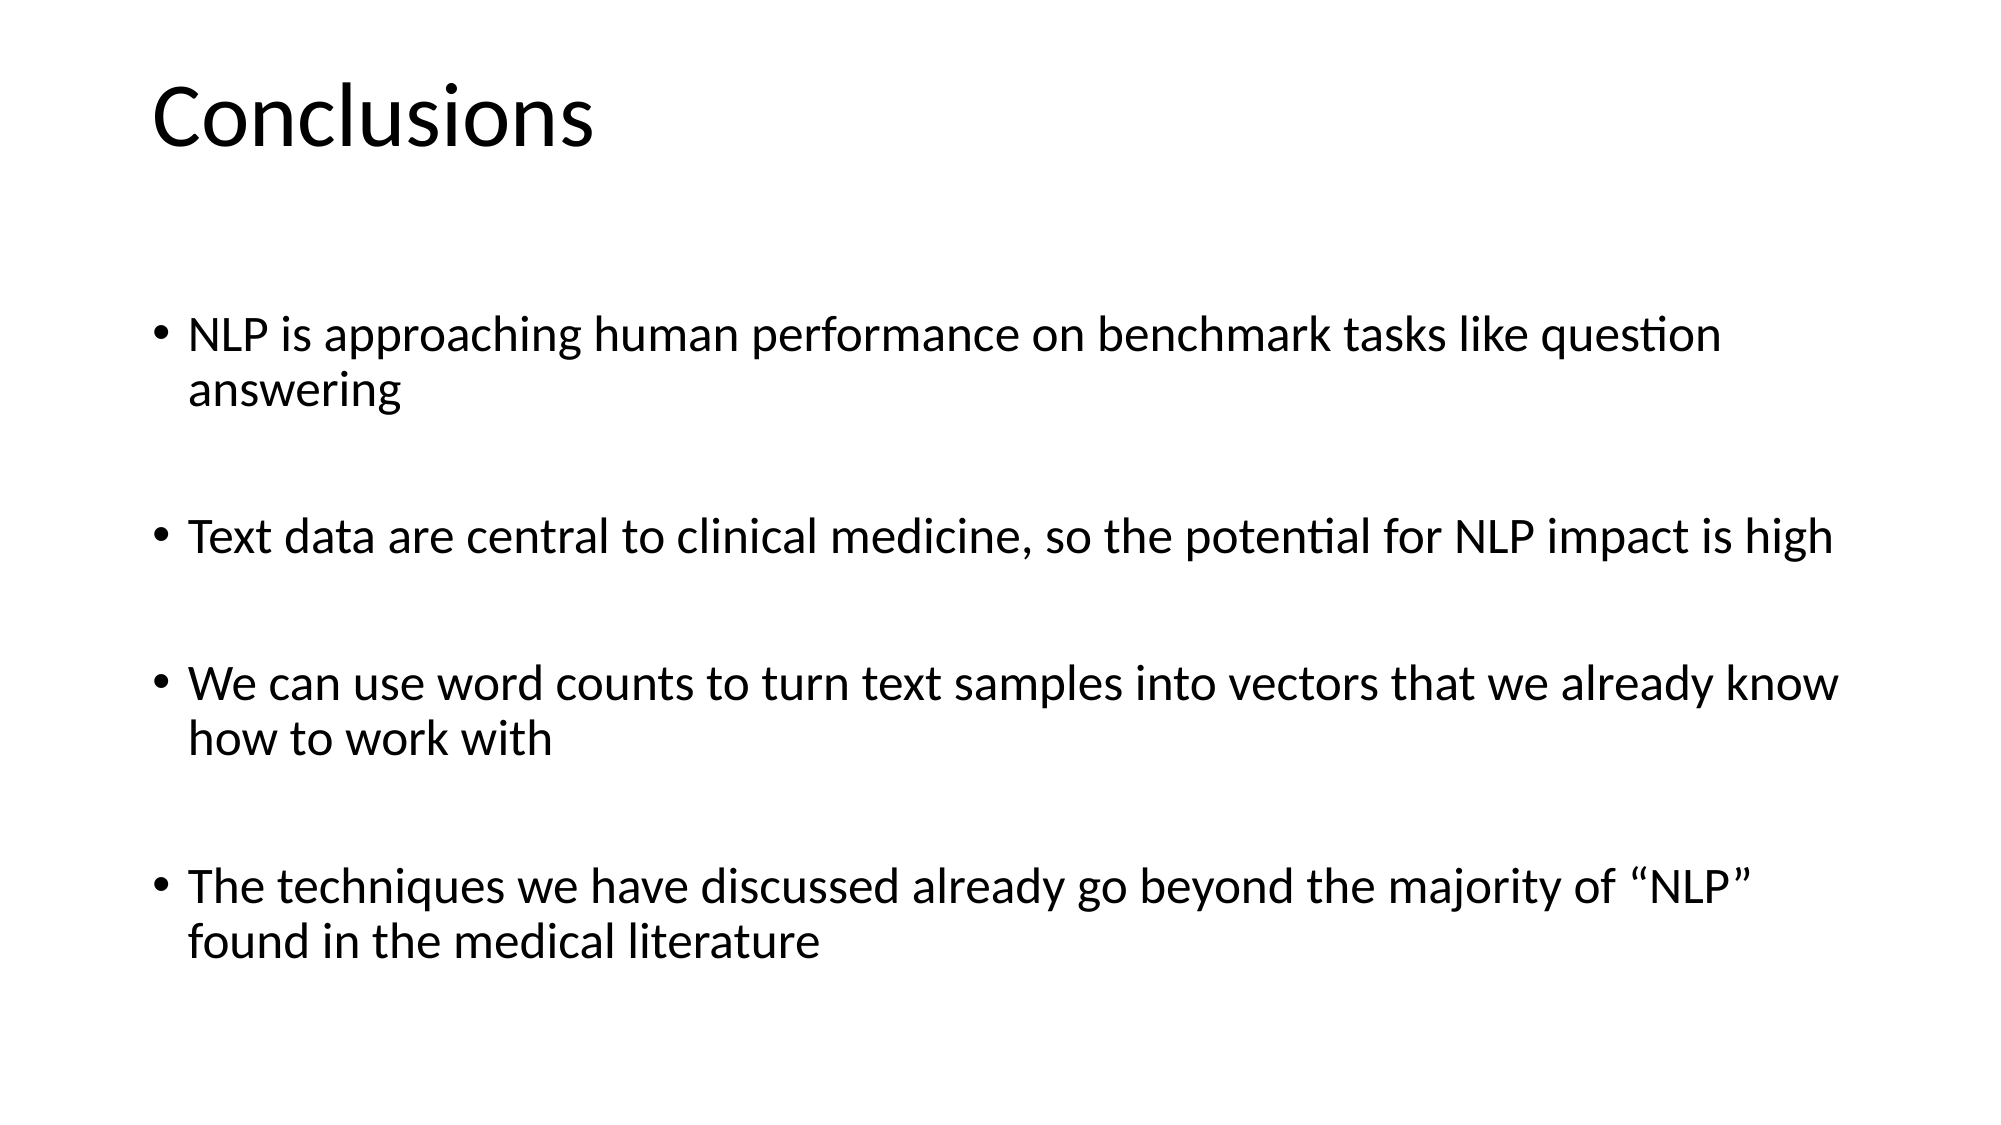

# Conclusions
NLP is approaching human performance on benchmark tasks like question answering

Text data are central to clinical medicine, so the potential for NLP impact is high

We can use word counts to turn text samples into vectors that we already know how to work with

The techniques we have discussed already go beyond the majority of “NLP” found in the medical literature